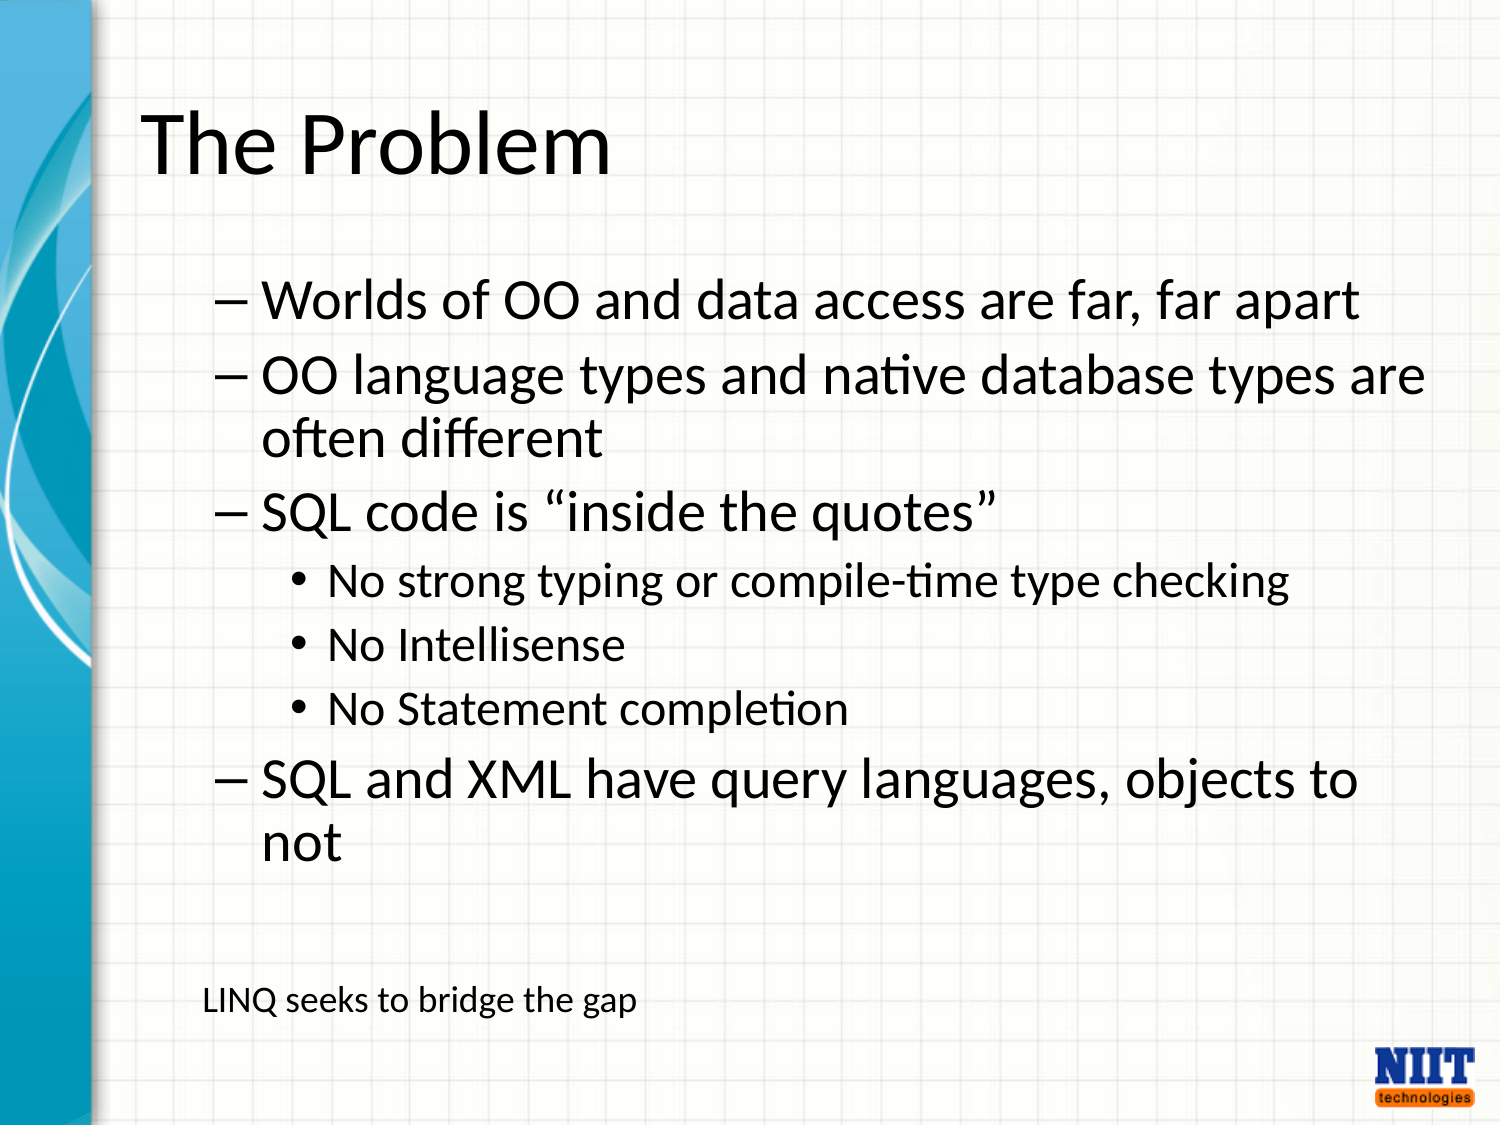

# The Problem
Worlds of OO and data access are far, far apart
OO language types and native database types are often different
SQL code is “inside the quotes”
No strong typing or compile-time type checking
No Intellisense
No Statement completion
SQL and XML have query languages, objects to not

LINQ seeks to bridge the gap